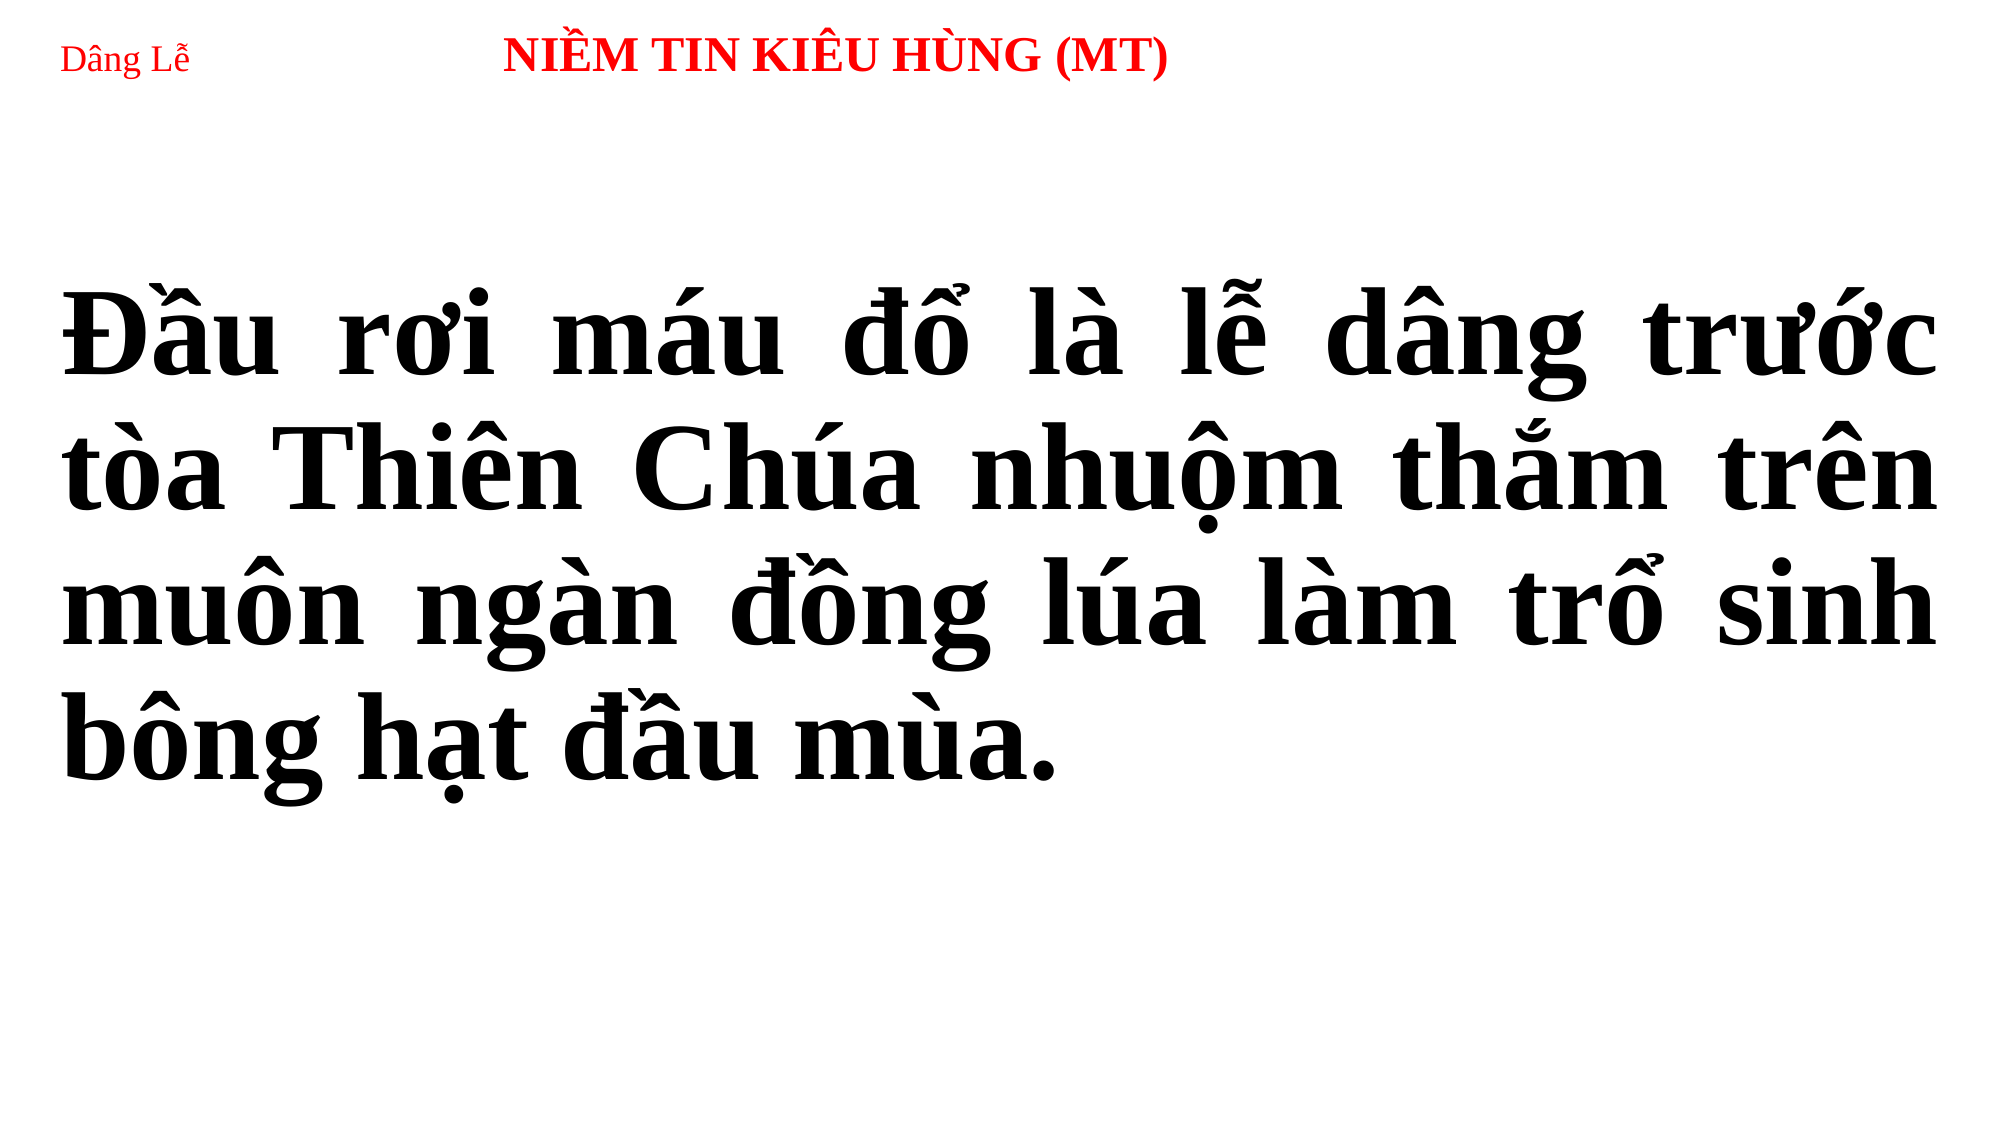

# Dâng Lễ                                 NIỀM TIN KIÊU HÙNG (MT)
Đầu rơi máu đổ là lễ dâng trước tòa Thiên Chúa nhuộm thắm trên muôn ngàn đồng lúa làm trổ sinh bông hạt đầu mùa.